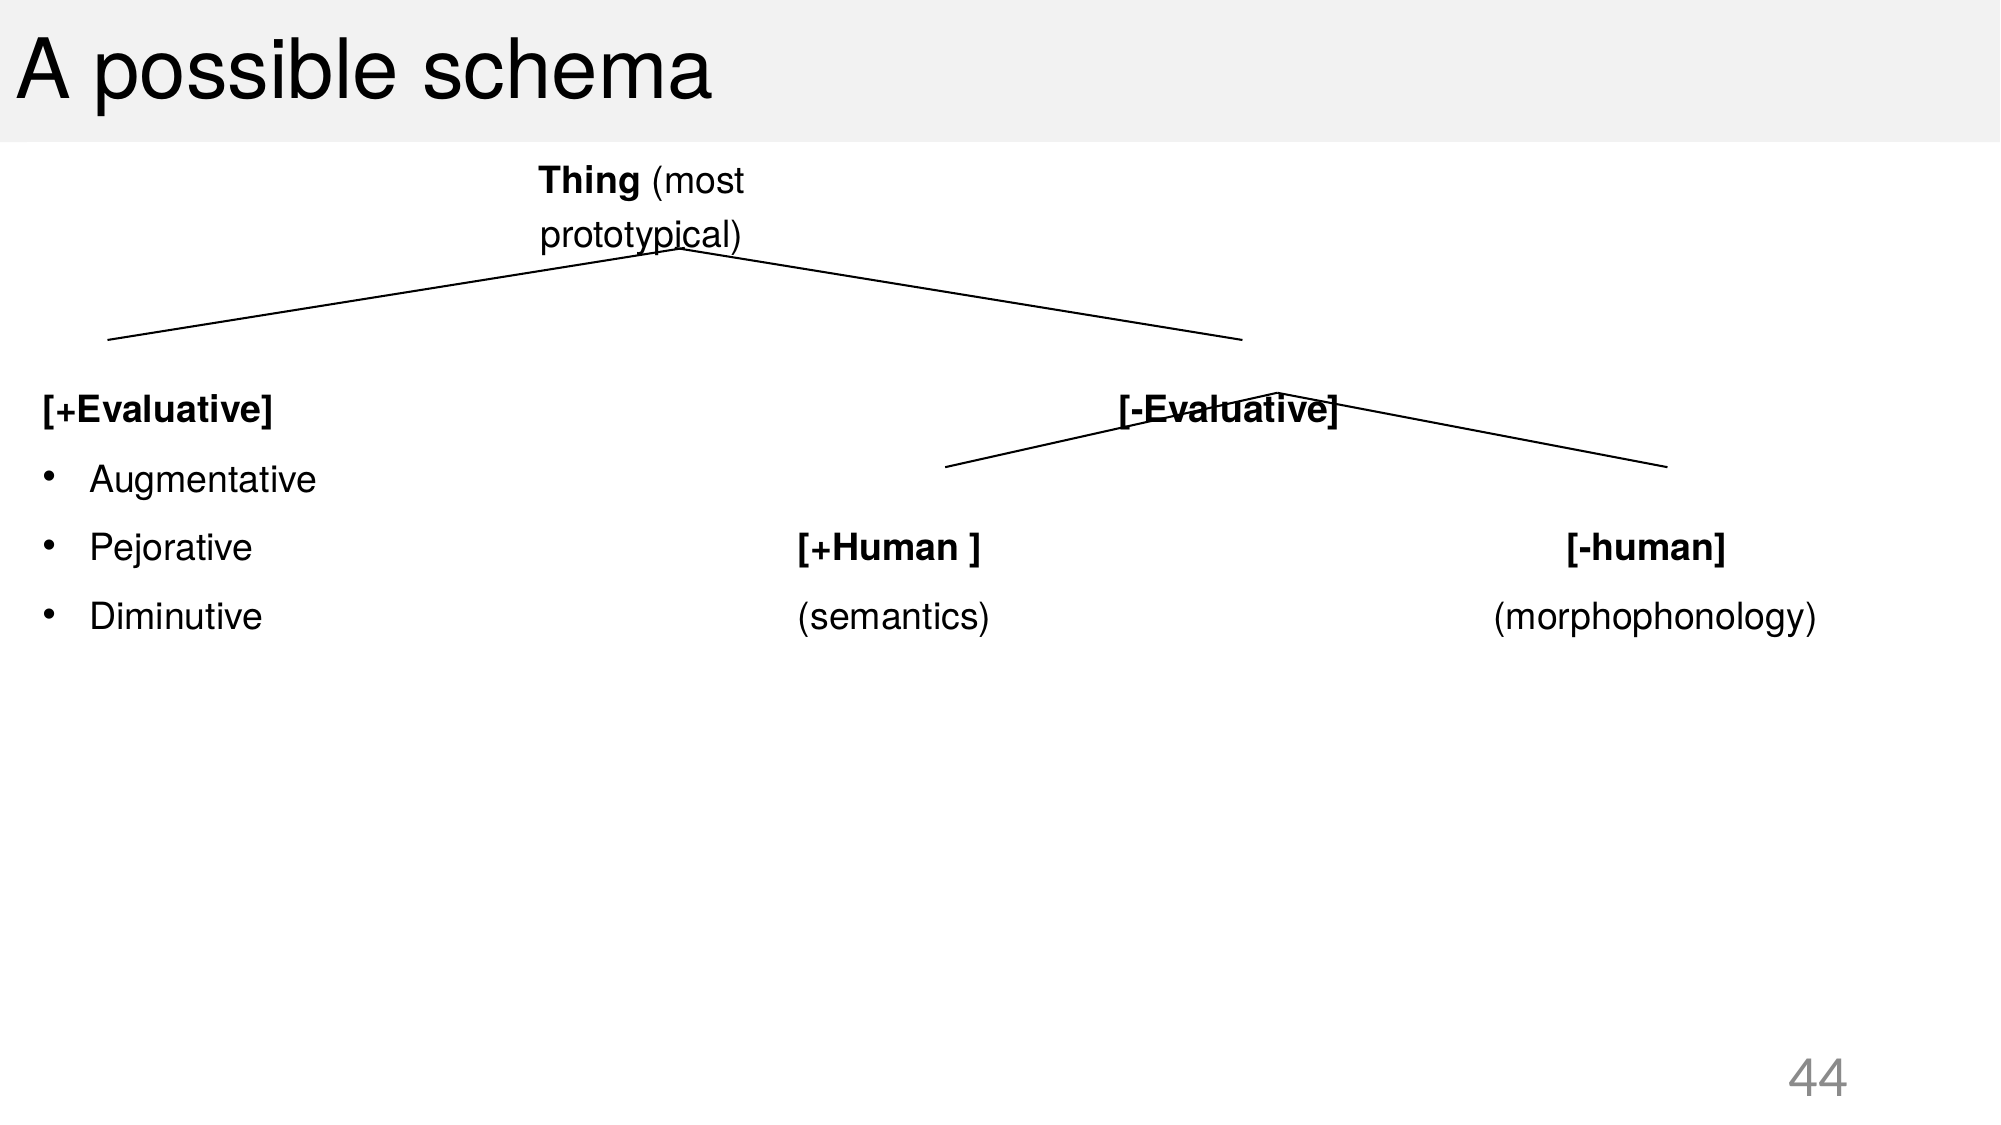

# A possible schema
|  |  | Thing (most prototypical) |  |  |  |
| --- | --- | --- | --- | --- | --- |
| [+Evaluative] |  |  |  | [-Evaluative] |  |
| Augmentative |  |  |  |  |  |
| Pejorative |  |  | [+Human ] |  | [-human] |
| Diminutive |  |  | (semantics) |  | (morphophonology) |
|  |  |  |  |  |  |
|  |  |  |  |  |  |
|  |  |  |  |  |  |
|  |  |  |  |  |  |
|  |  |  |  |  |  |
|  |  |  |  |  |  |
|  |  |  |  |  |  |
44